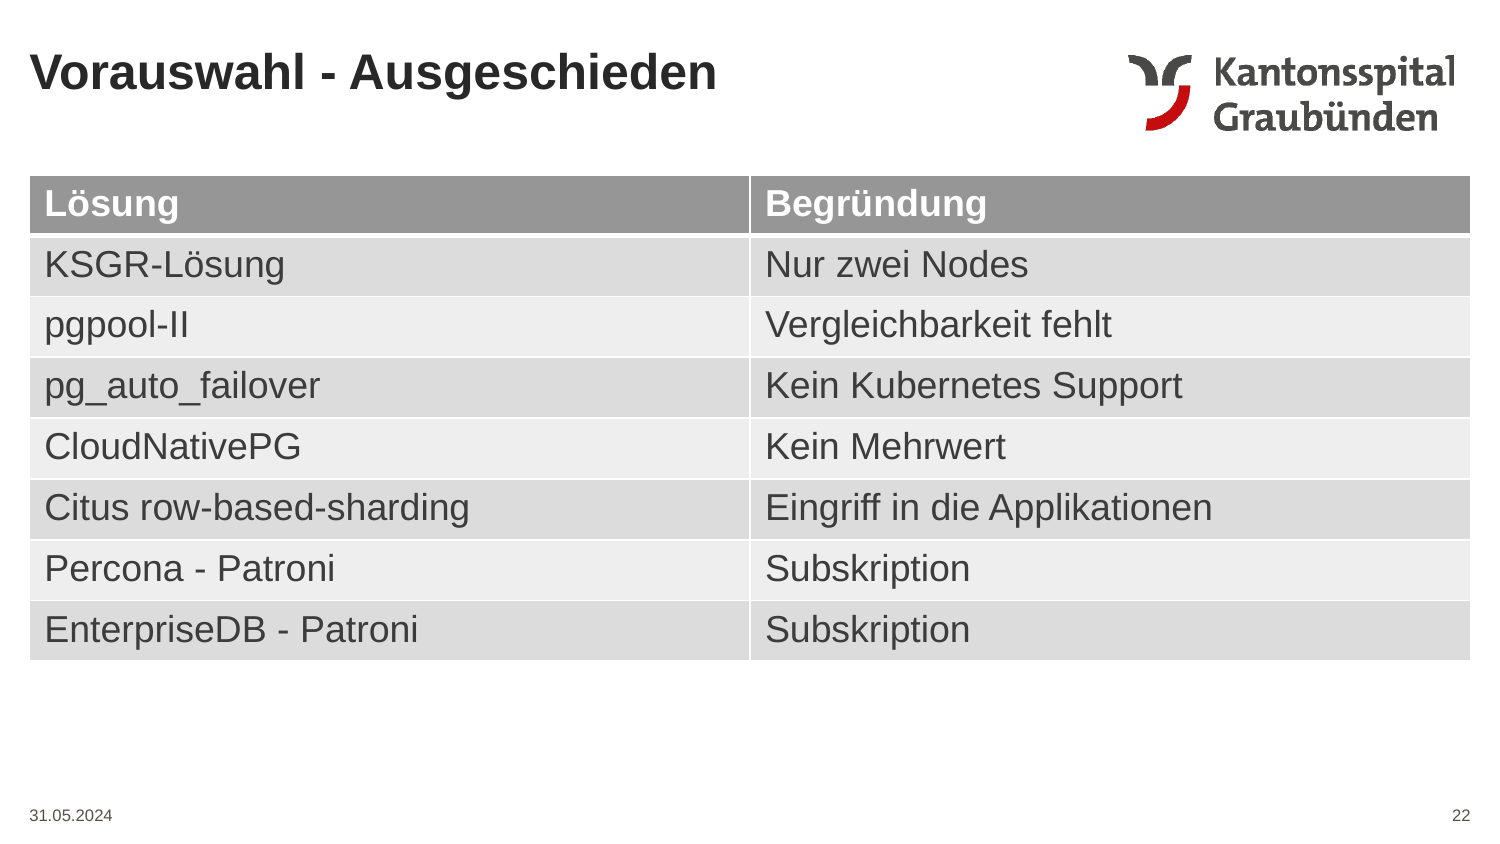

Vorauswahl - Ausgeschieden
| Lösung | Begründung |
| --- | --- |
| KSGR-Lösung | Nur zwei Nodes |
| pgpool-II | Vergleichbarkeit fehlt |
| pg\_auto\_failover | Kein Kubernetes Support |
| CloudNativePG | Kein Mehrwert |
| Citus row-based-sharding | Eingriff in die Applikationen |
| Percona - Patroni | Subskription |
| EnterpriseDB - Patroni | Subskription |
22
31.05.2024